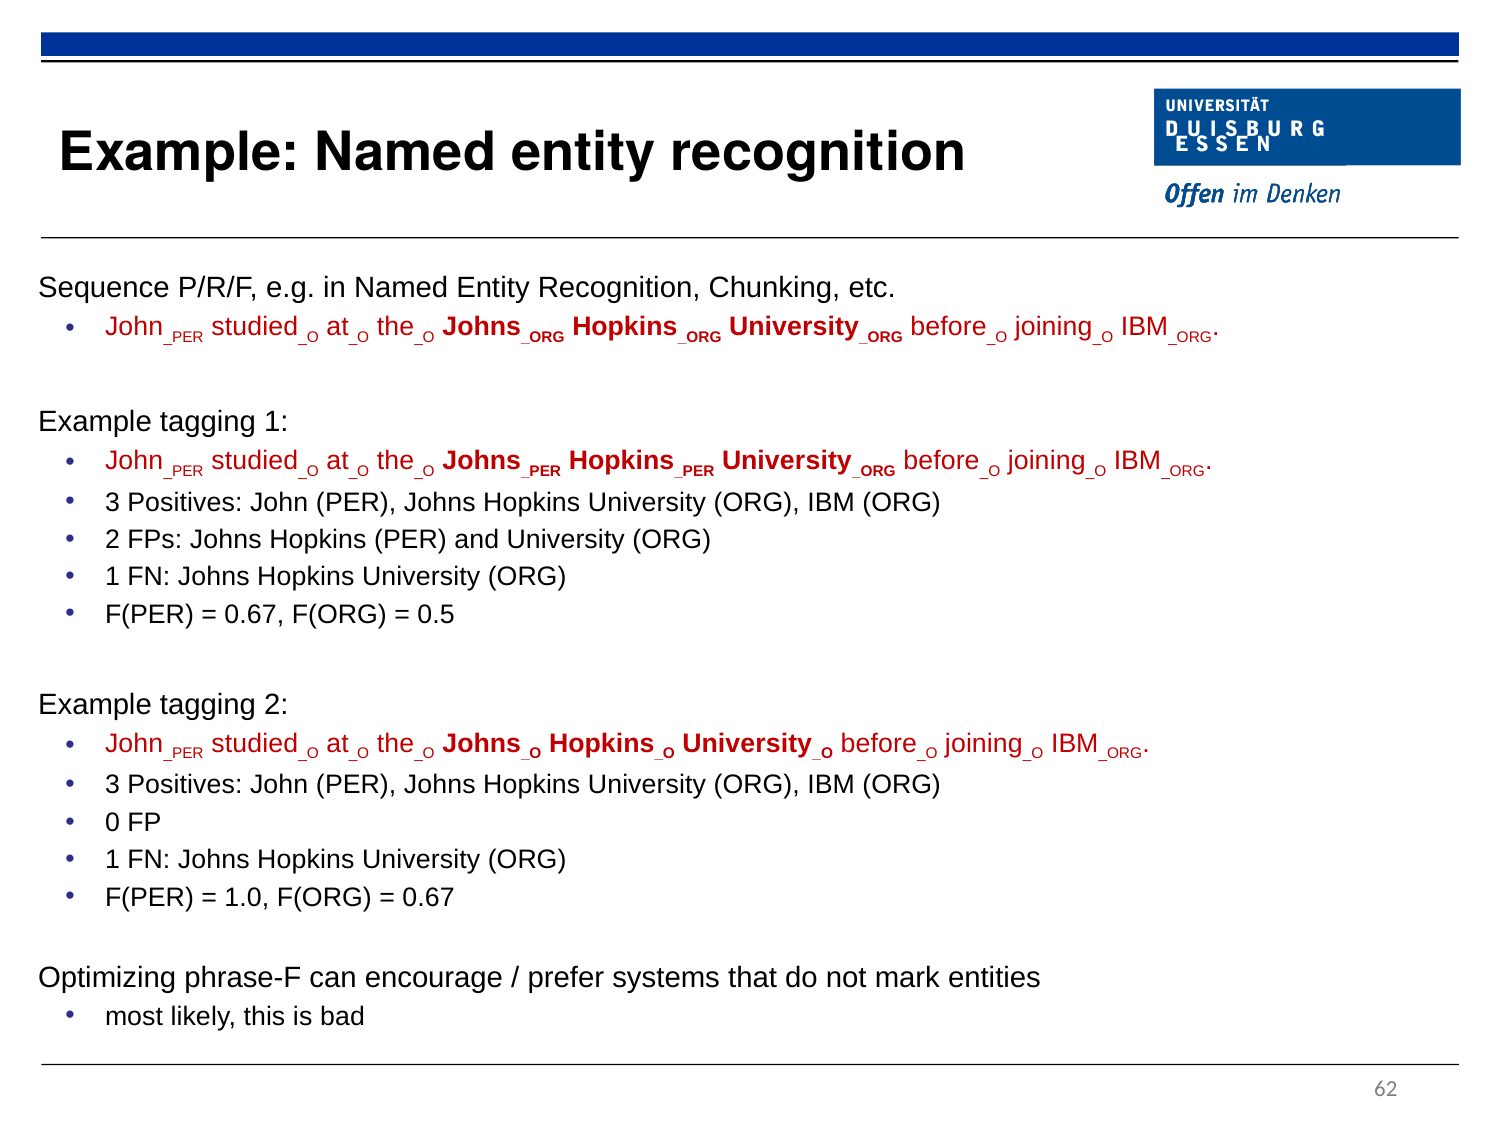

# Example: Named entity recognition
Sequence P/R/F, e.g. in Named Entity Recognition, Chunking, etc.
John_PER studied_O at_O the_O Johns_ORG Hopkins_ORG University_ORG before_O joining_O IBM_ORG.

Example tagging 1:
John_PER studied_O at_O the_O Johns_PER Hopkins_PER University_ORG before_O joining_O IBM_ORG.
3 Positives: John (PER), Johns Hopkins University (ORG), IBM (ORG)
2 FPs: Johns Hopkins (PER) and University (ORG)
1 FN: Johns Hopkins University (ORG)
F(PER) = 0.67, F(ORG) = 0.5

Example tagging 2:
John_PER studied_O at_O the_O Johns_O Hopkins_O University_O before_O joining_O IBM_ORG.
3 Positives: John (PER), Johns Hopkins University (ORG), IBM (ORG)
0 FP
1 FN: Johns Hopkins University (ORG)
F(PER) = 1.0, F(ORG) = 0.67

Optimizing phrase-F can encourage / prefer systems that do not mark entities
most likely, this is bad